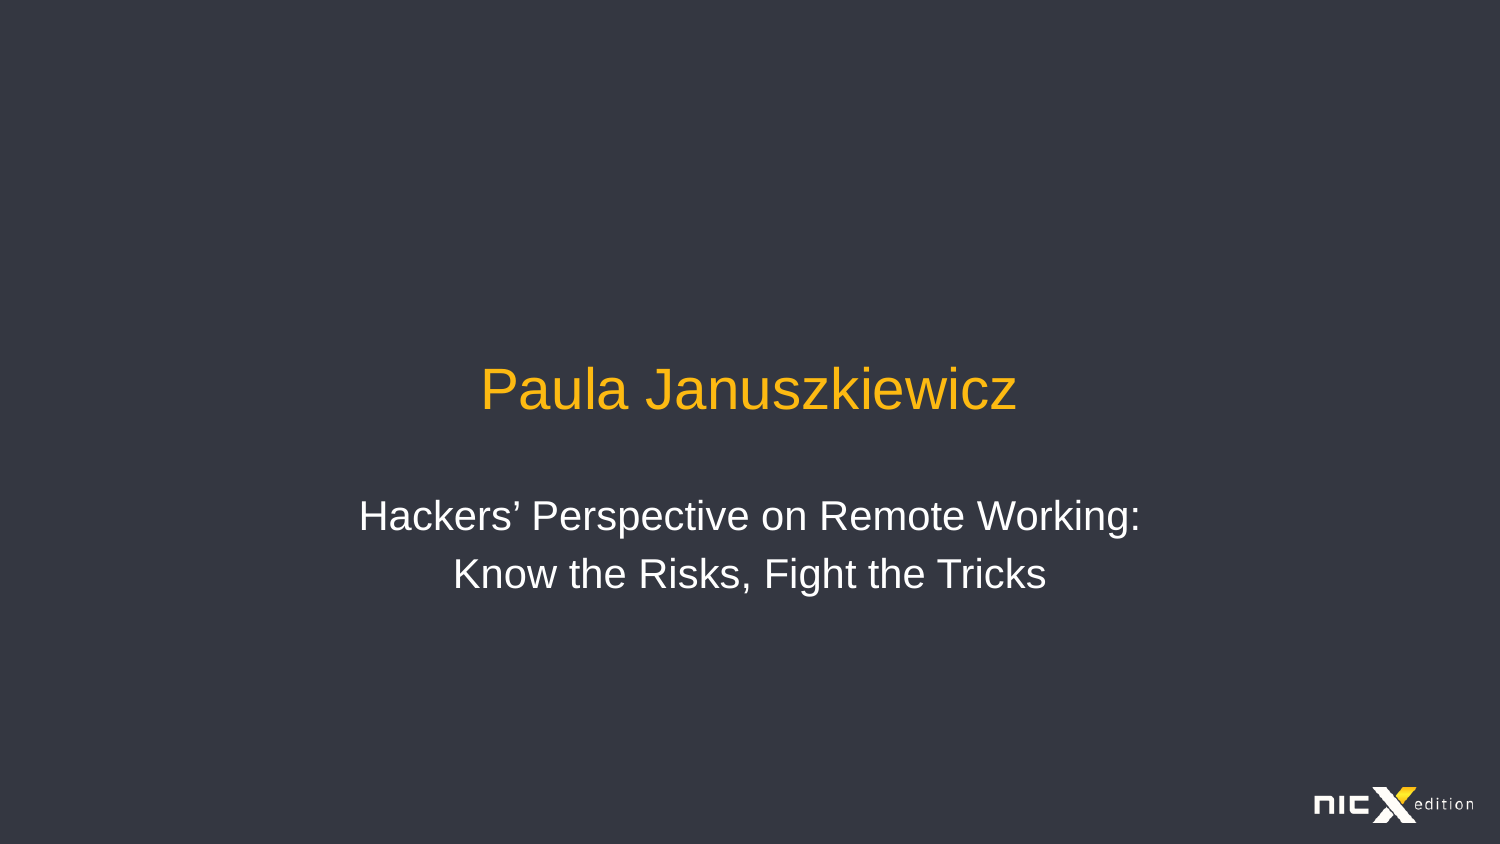

# Paula Januszkiewicz
Hackers’ Perspective on Remote Working:
Know the Risks, Fight the Tricks